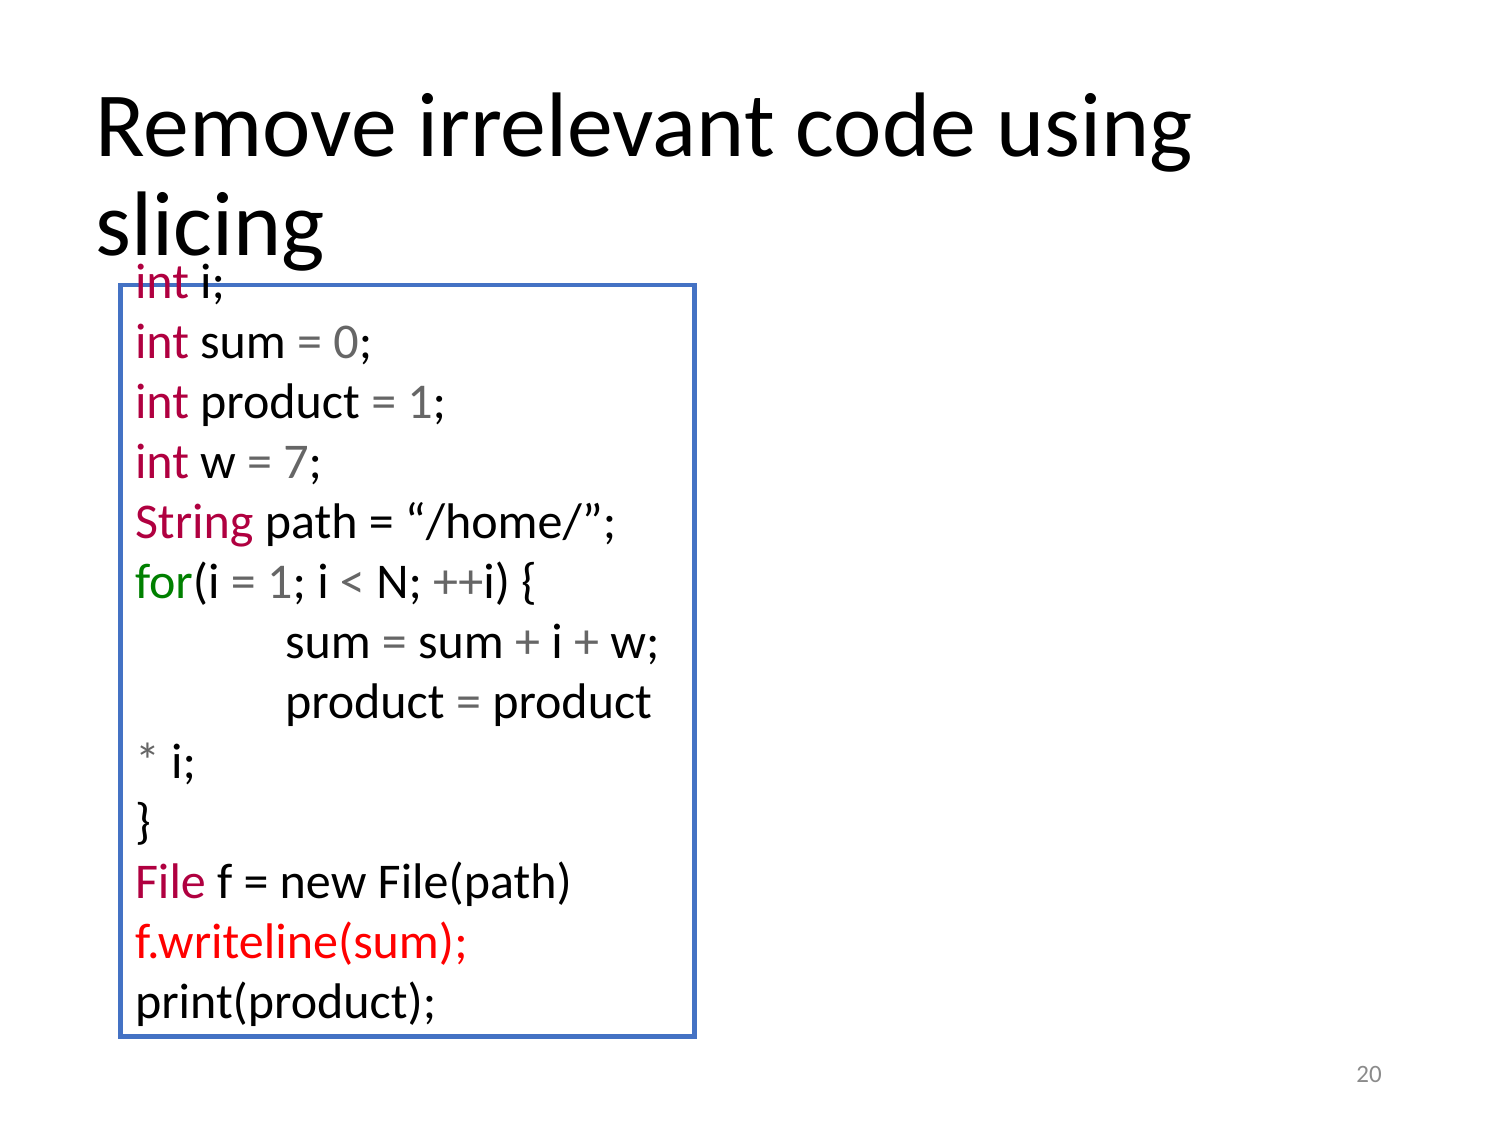

# Remove irrelevant code using slicing
int i;
int sum = 0;
int product = 1;
int w = 7;
String path = “/home/”;
for(i = 1; i < N; ++i) {
	sum = sum + i + w; 	product = product * i;
}
File f = new File(path)
f.writeline(sum);
print(product);

20